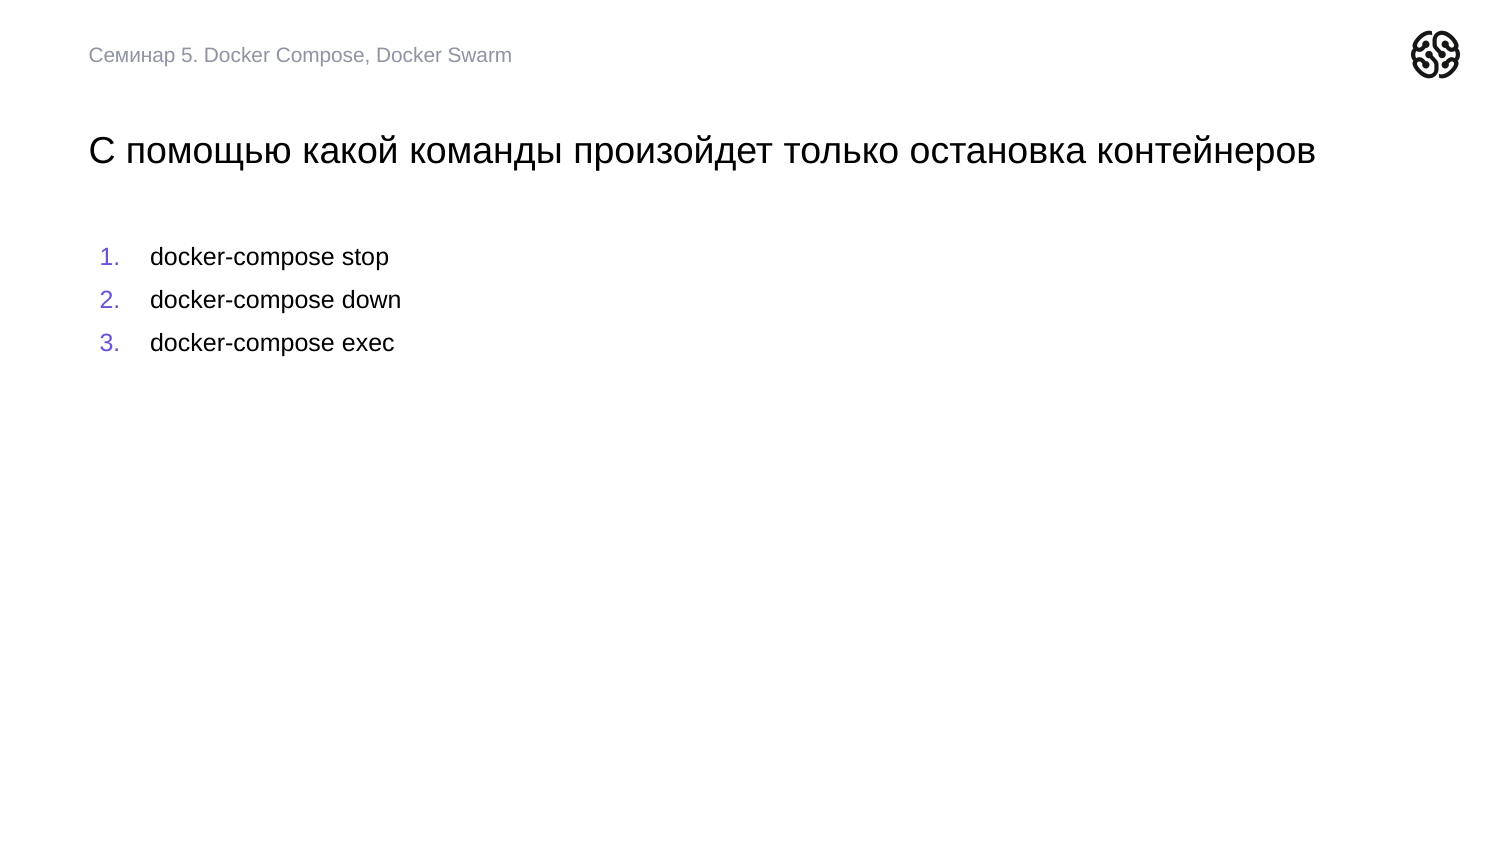

Семинар 5. Docker Compose, Docker Swarm
С помощью какой команды произойдет только остановка контейнеров
docker-compose stop
docker-compose down
docker-compose exec